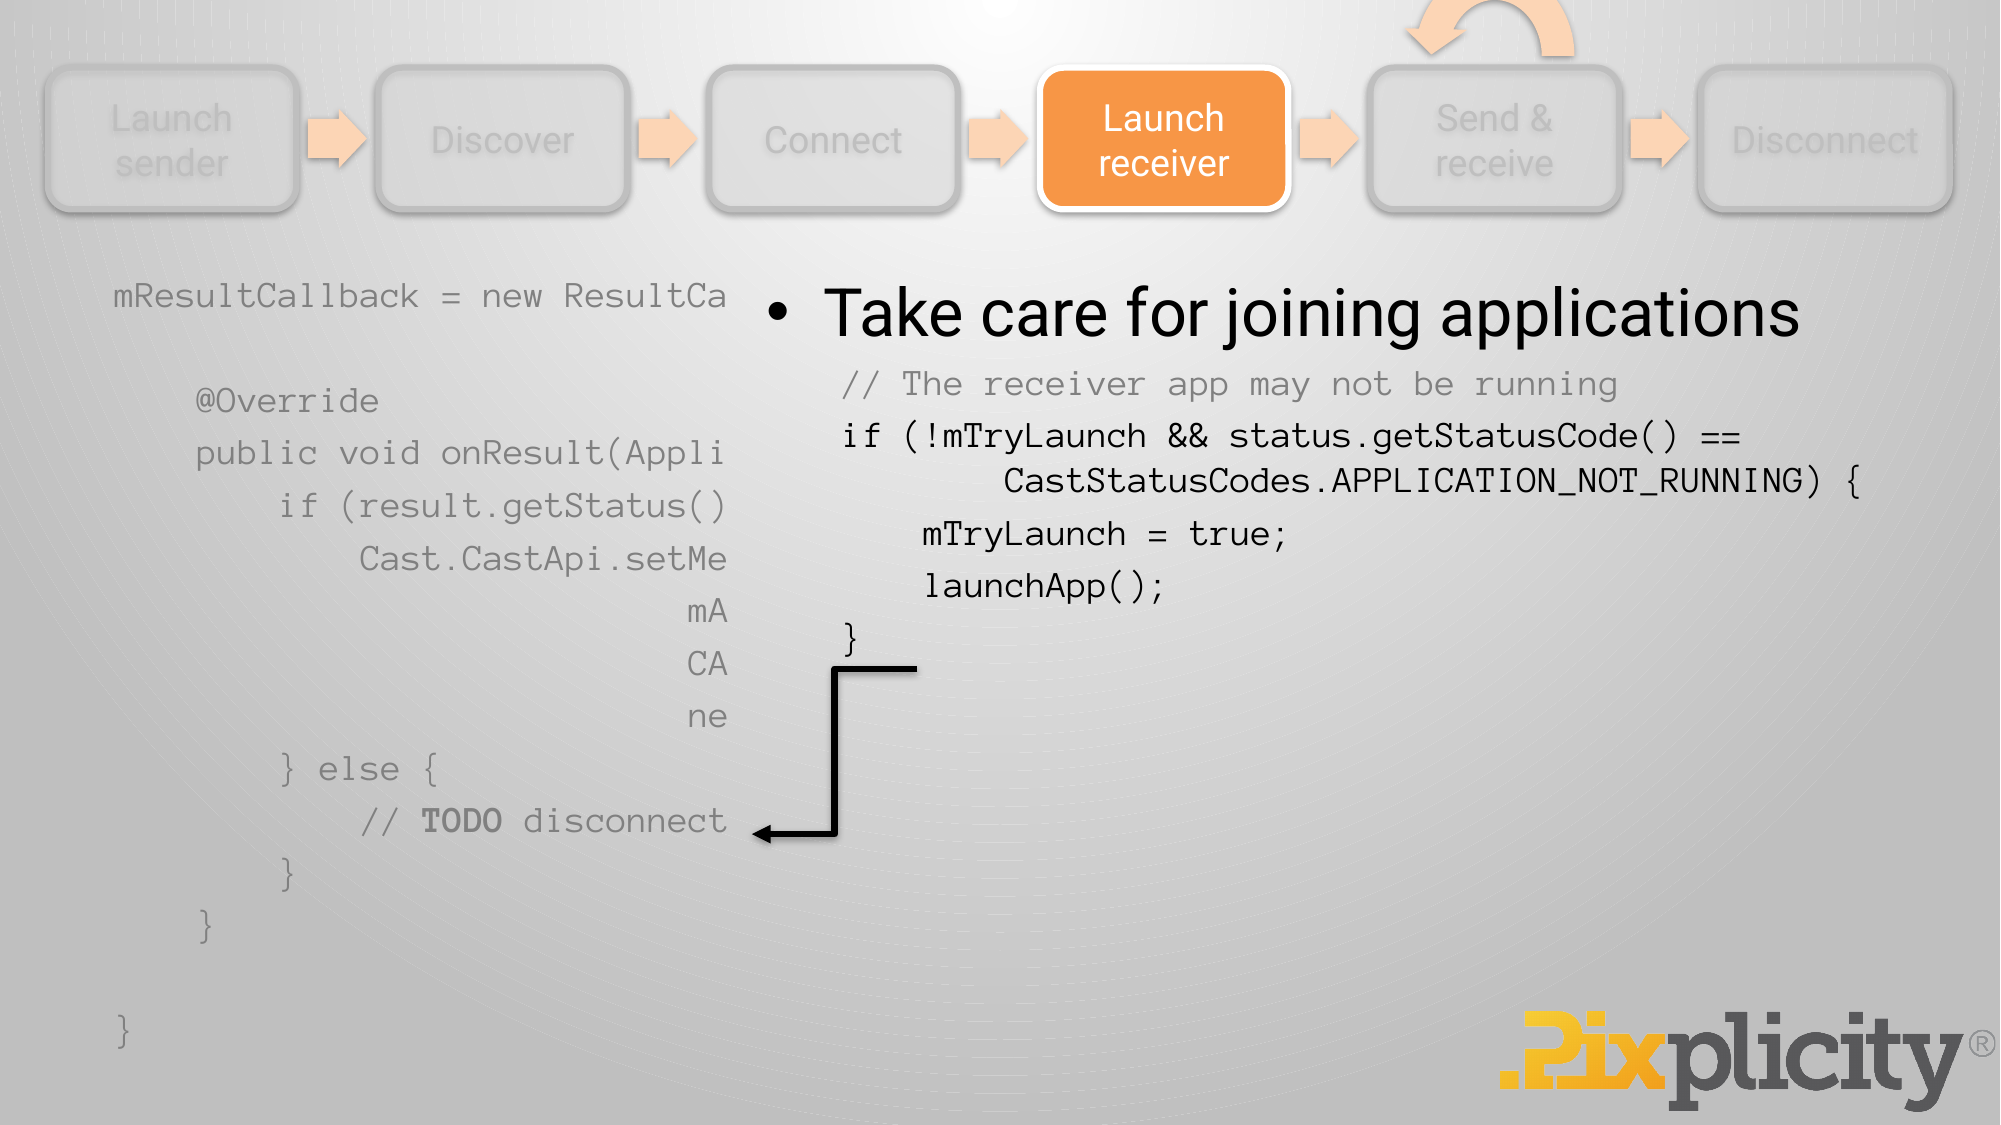

mResultCallback = new ResultCa

    @Override
    public void onResult(Appli
        if (result.getStatus()
            Cast.CastApi.setMe
                            mA
                            CA
                            ne
        } else {
            // TODO disconnect
        }
    }

}
Take care for joining applications
// The receiver app may not be running
if (!mTryLaunch && status.getStatusCode() ==
        CastStatusCodes.APPLICATION_NOT_RUNNING) {
    mTryLaunch = true;
    launchApp();
}